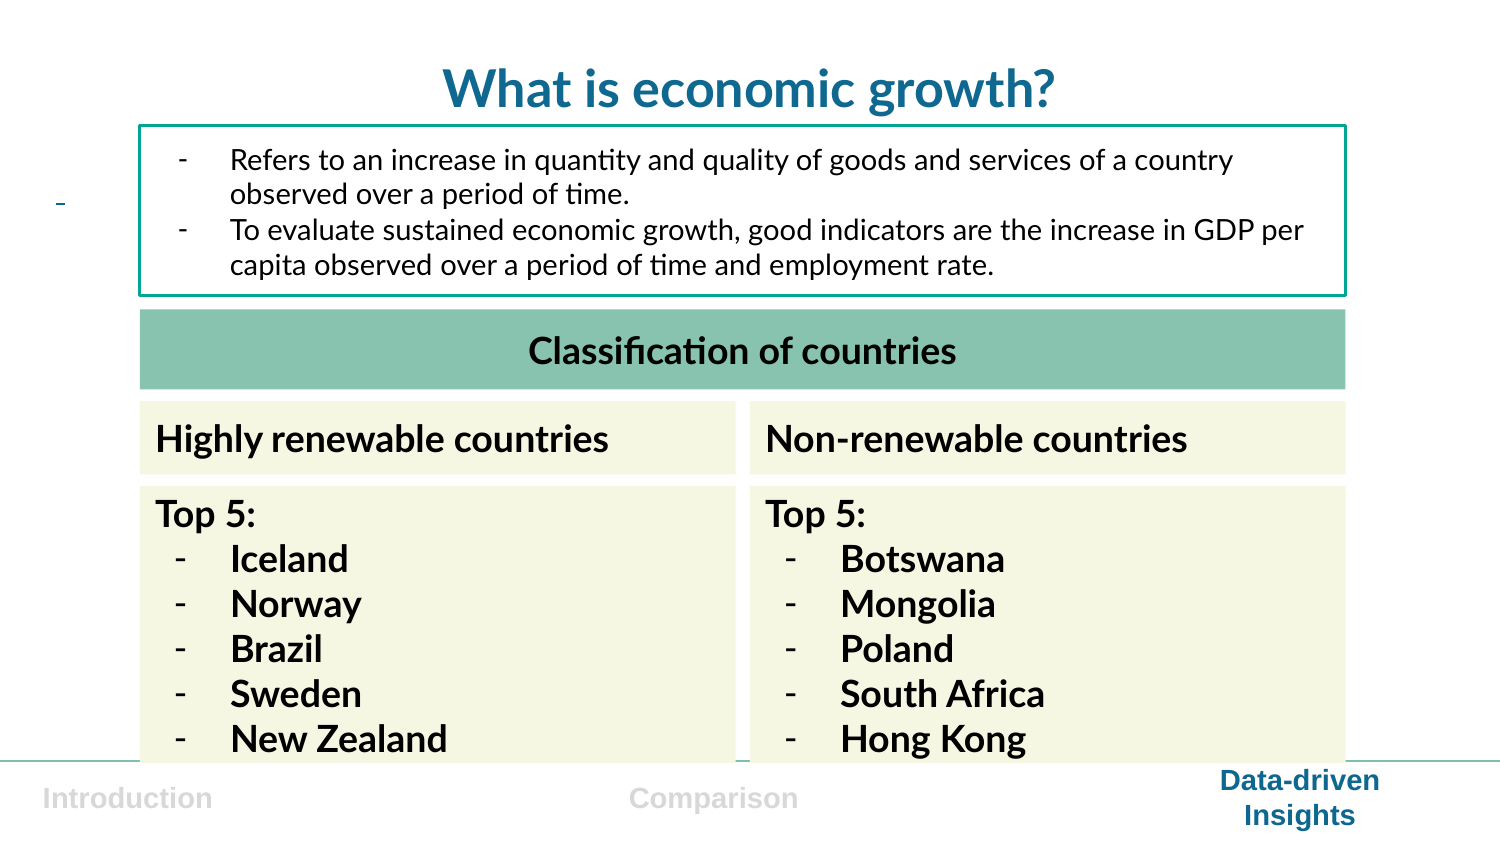

What is economic growth?

Refers to an increase in quantity and quality of goods and services of a country observed over a period of time.
To evaluate sustained economic growth, good indicators are the increase in GDP per capita observed over a period of time and employment rate.
Classification of countries
Highly renewable countries
Non-renewable countries
Top 5:
Botswana
Mongolia
Poland
South Africa
Hong Kong
Top 5:
Iceland
Norway
Brazil
Sweden
New Zealand